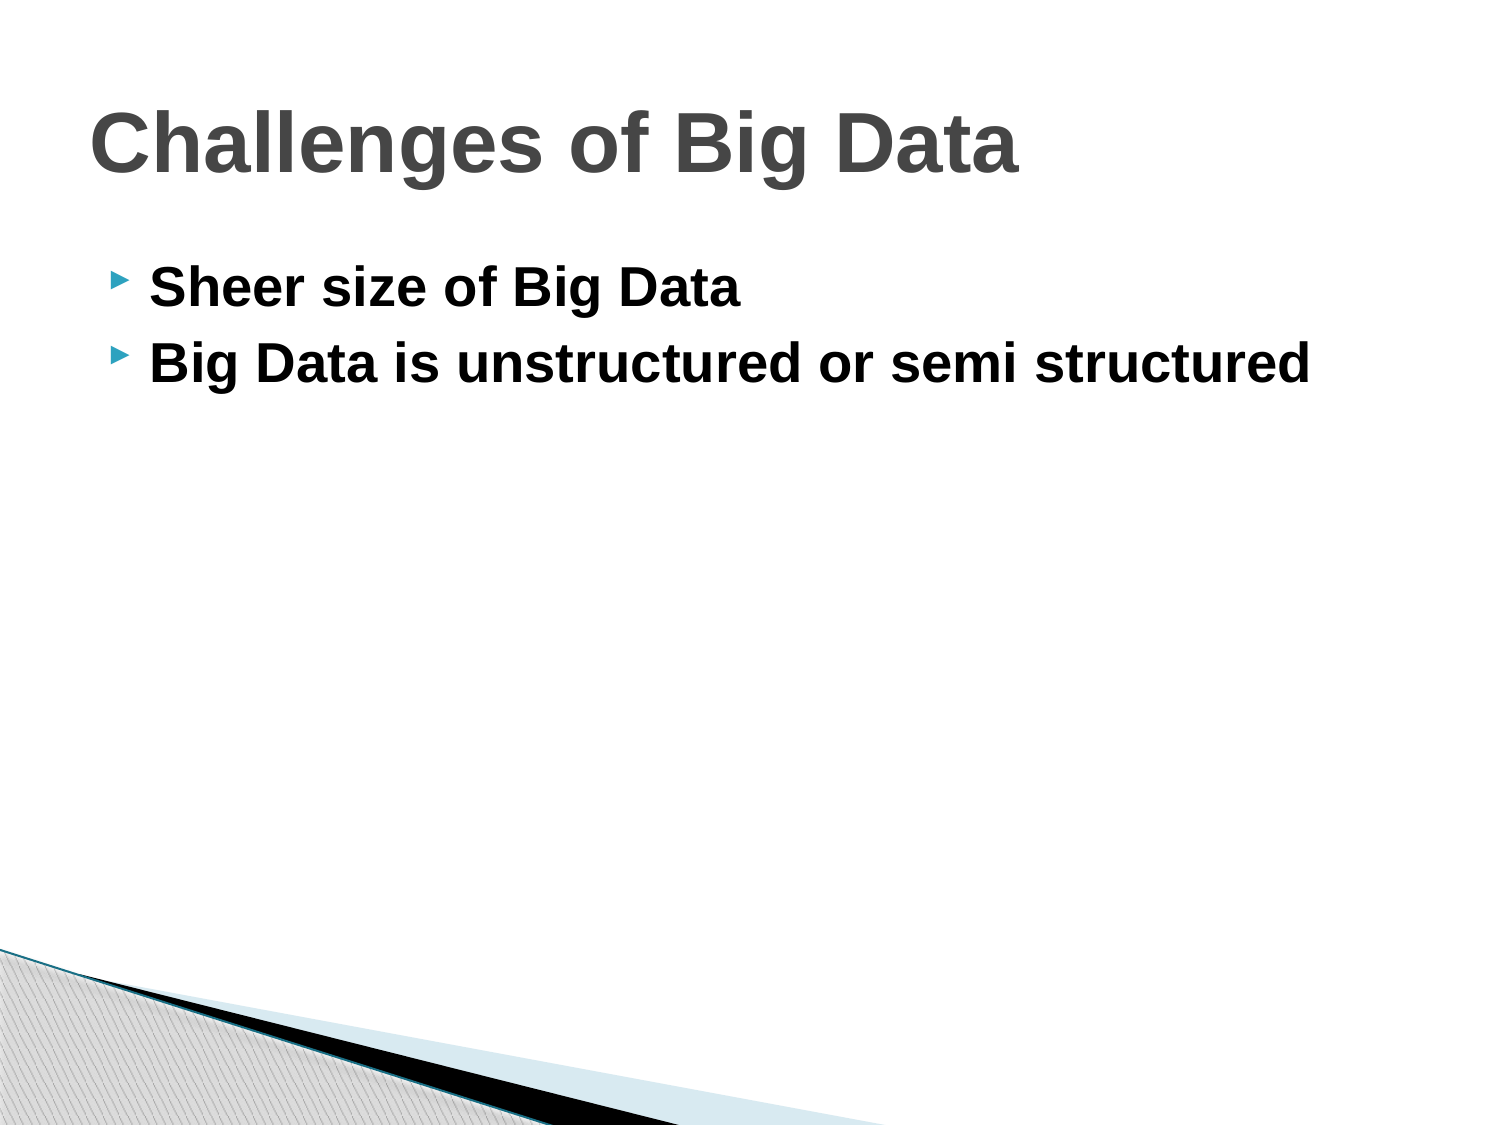

# Challenges of Big Data
Sheer size of Big Data
Big Data is unstructured or semi structured